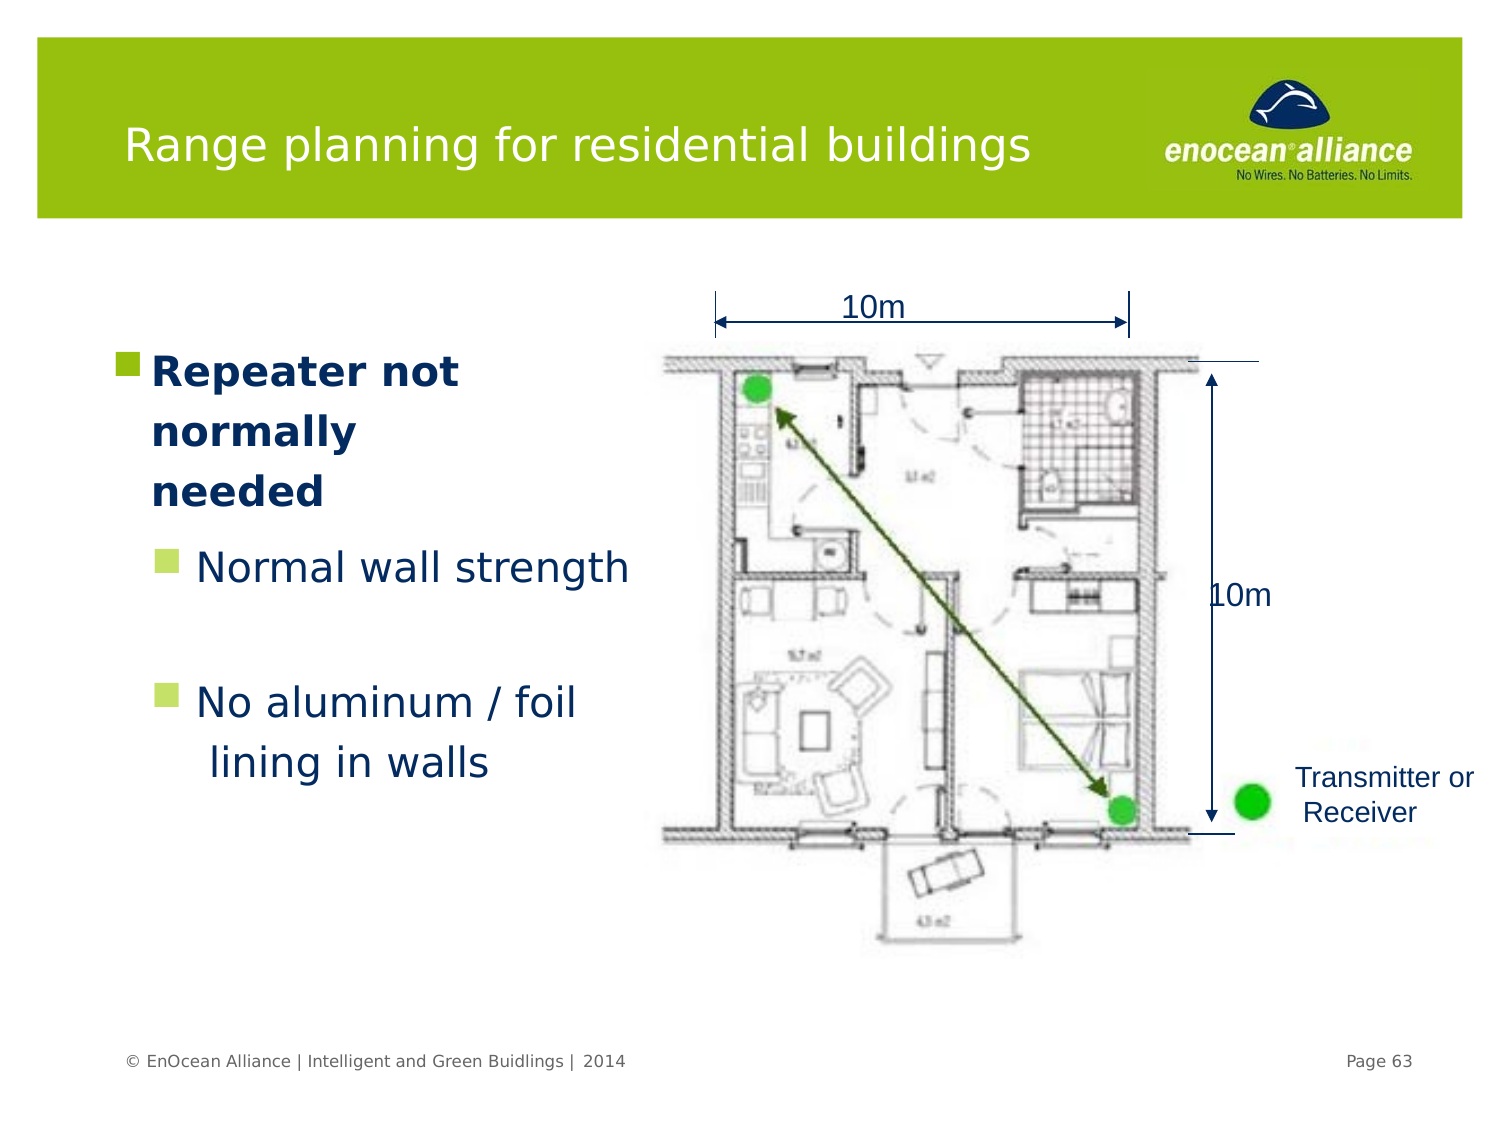

# Range planning for residential buildings

10m

Repeater not  normally needed

Normal wall strength
10m
No aluminum / foil  lining in walls

Transmitter or  Receiver

© EnOcean Alliance | Intelligent and Green Buidlings | 2014
Page 63